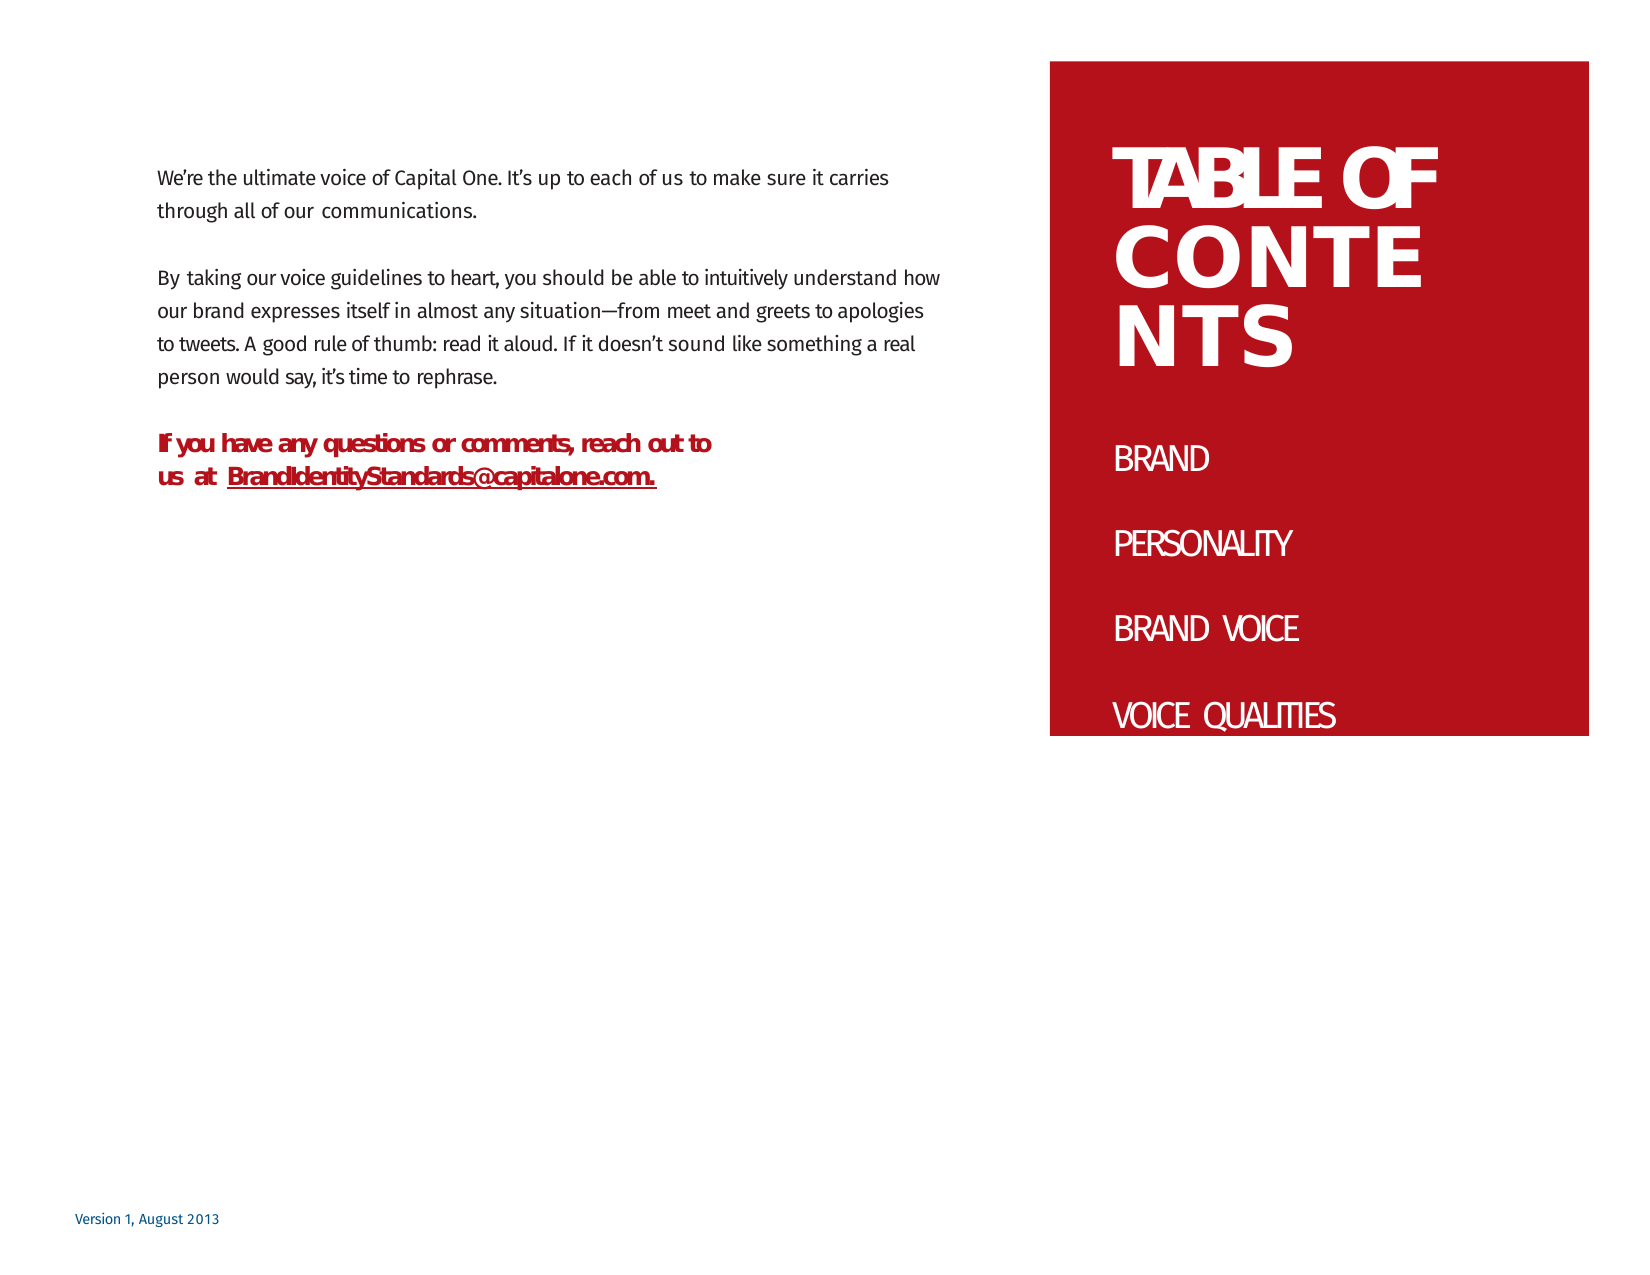

TABLE OF  CONTENTS
BRAND PERSONALITY  BRAND VOICE

VOICE QUALITIES
We’re the ultimate voice of Capital One. It’s up to each of us to make sure it carries  through all of our communications.
By taking our voice guidelines to heart, you should be able to intuitively understand how  our brand expresses itself in almost any situation—from meet and greets to apologies  to tweets. A good rule of thumb: read it aloud. If it doesn’t sound like something a real  person would say, it’s time to rephrase.
If you have any questions or comments, reach out to us  at BrandIdentityStandards@capitalone.com.
Version 1, August 2013